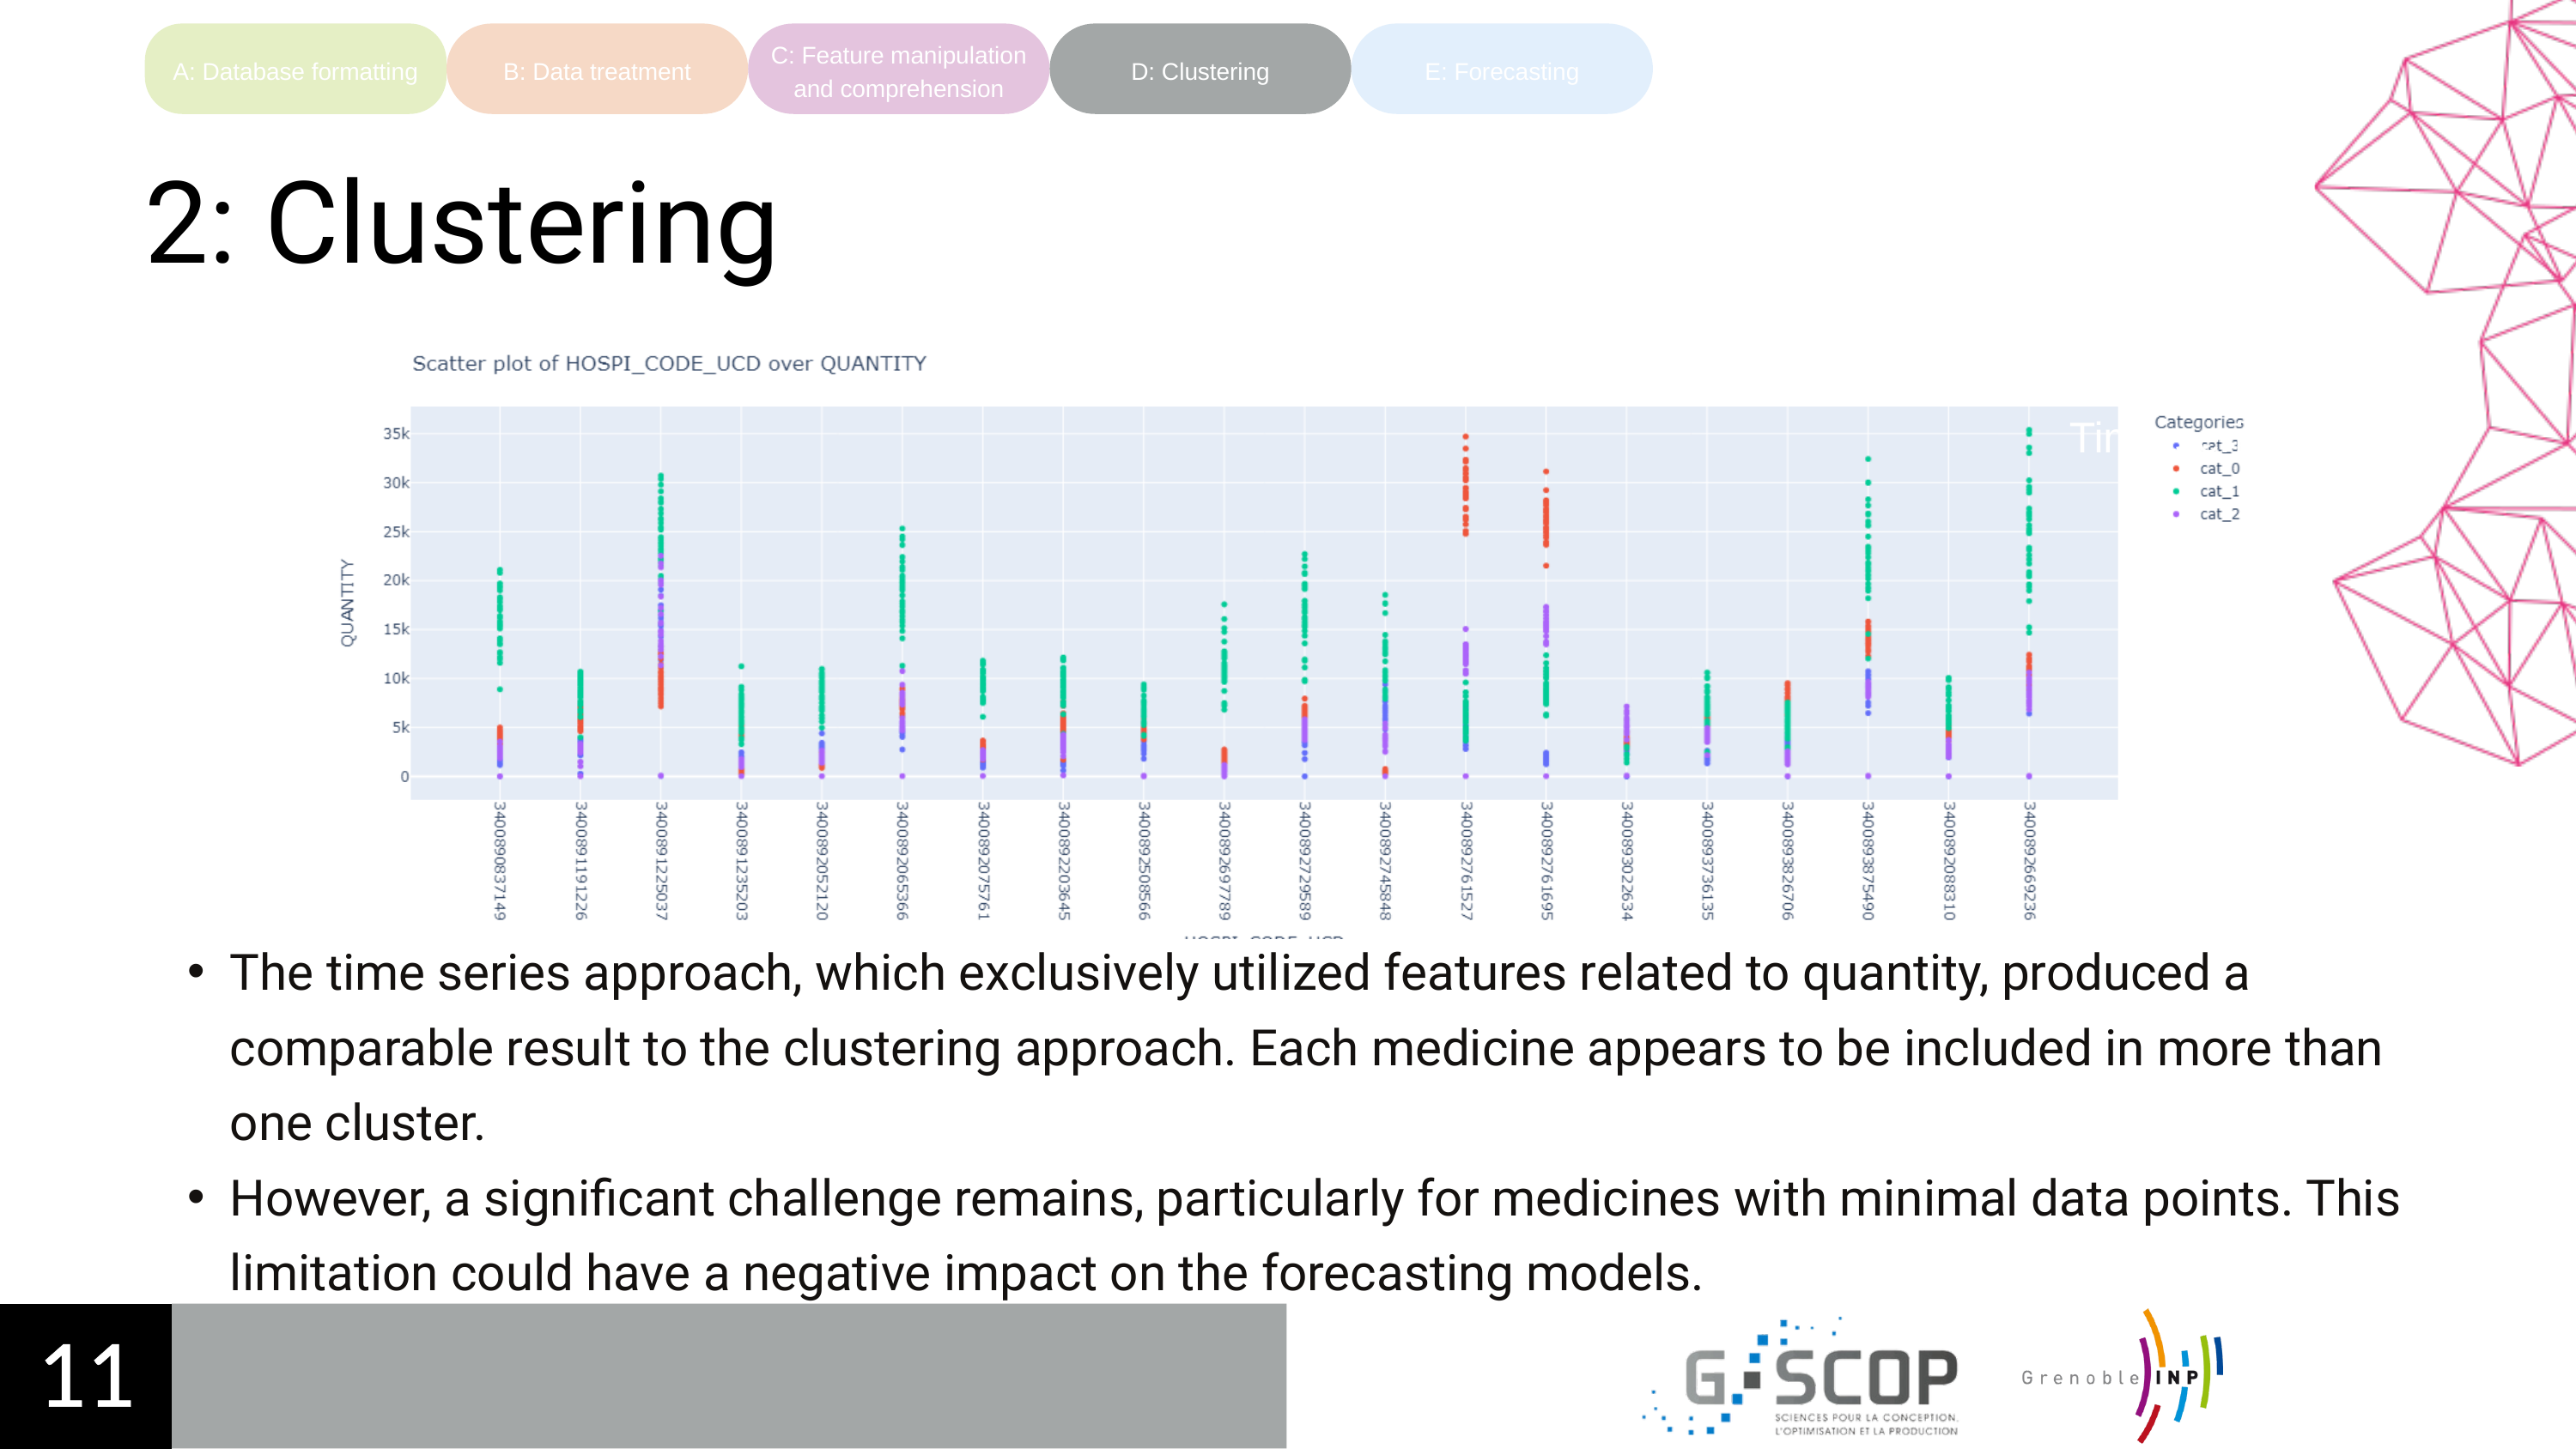

C: Feature manipulation and comprehension
A: Database formatting
B: Data treatment
D: Clustering
E: Forecasting
2: Clustering

Time series
The time series approach, which exclusively utilized features related to quantity, produced a comparable result to the clustering approach. Each medicine appears to be included in more than one cluster.
However, a significant challenge remains, particularly for medicines with minimal data points. This limitation could have a negative impact on the forecasting models.
11